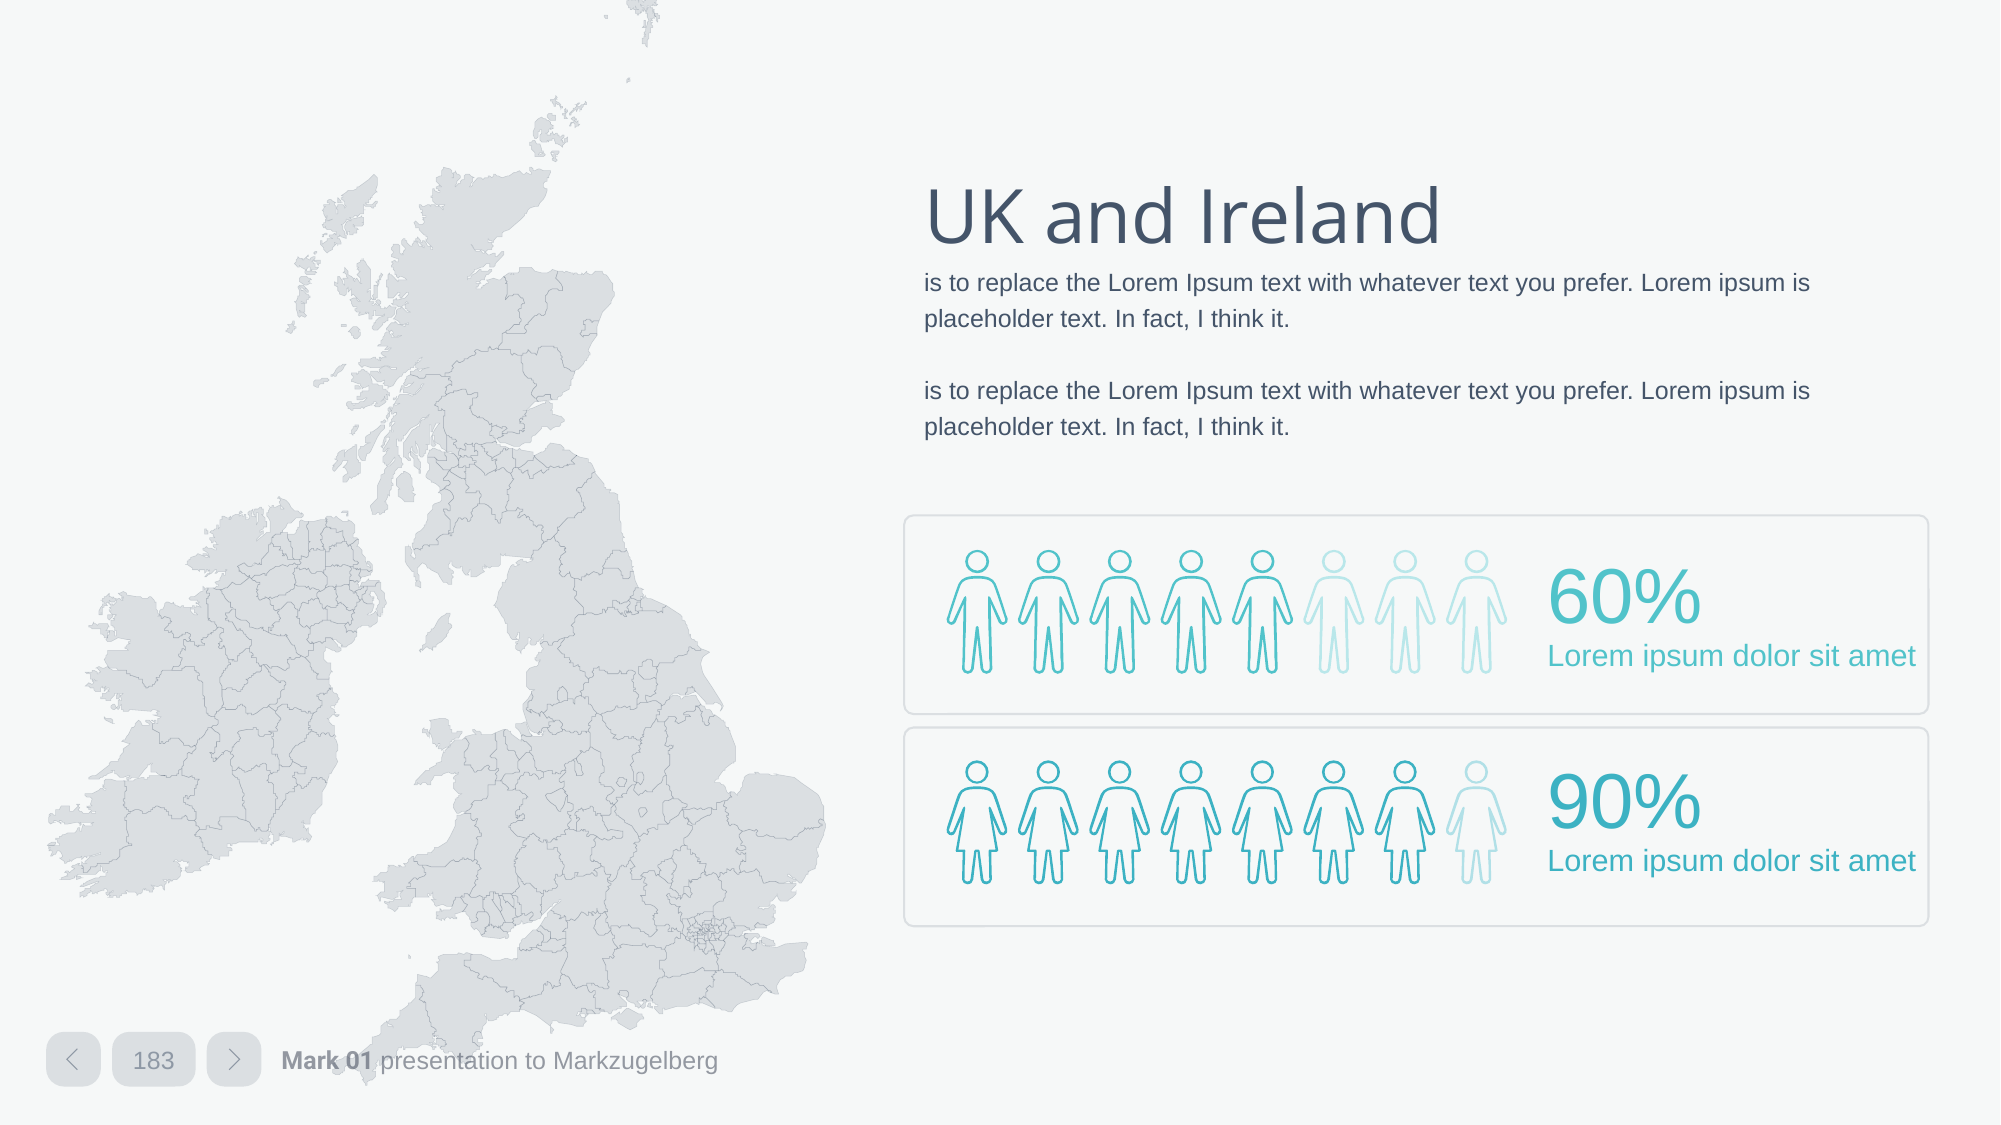

UK and Ireland
is to replace the Lorem Ipsum text with whatever text you prefer. Lorem ipsum is placeholder text. In fact, I think it.

is to replace the Lorem Ipsum text with whatever text you prefer. Lorem ipsum is placeholder text. In fact, I think it.

60%
Lorem ipsum dolor sit amet

90%
Lorem ipsum dolor sit amet